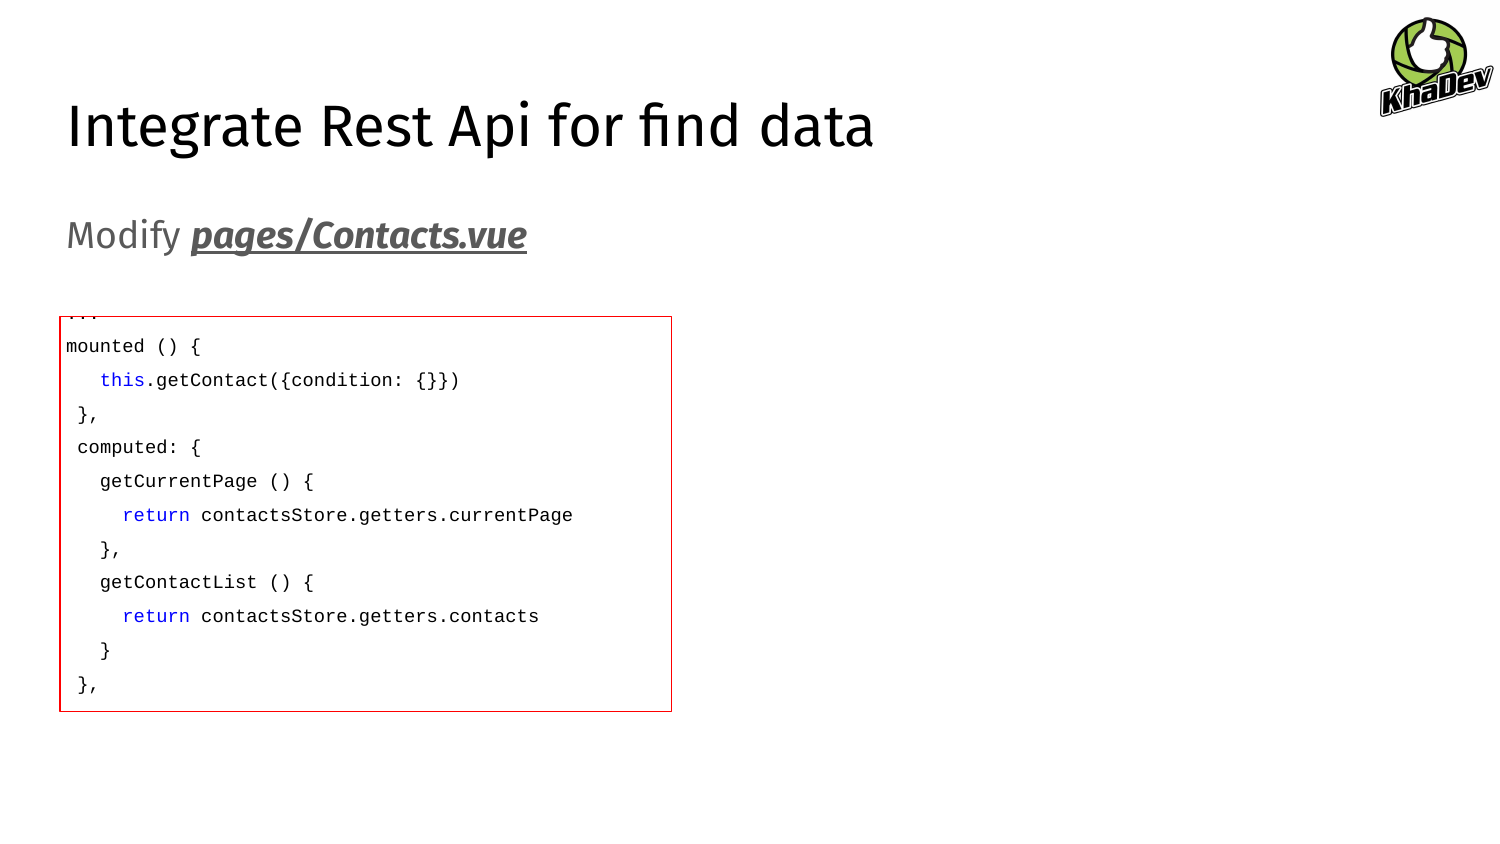

# Integrate Rest Api for find data

Modify pages/Contacts.vue
...
mounted () {
   this.getContact({condition: {}})
 },
 computed: {
   getCurrentPage () {
     return contactsStore.getters.currentPage
   },
   getContactList () {
     return contactsStore.getters.contacts
   }
 },